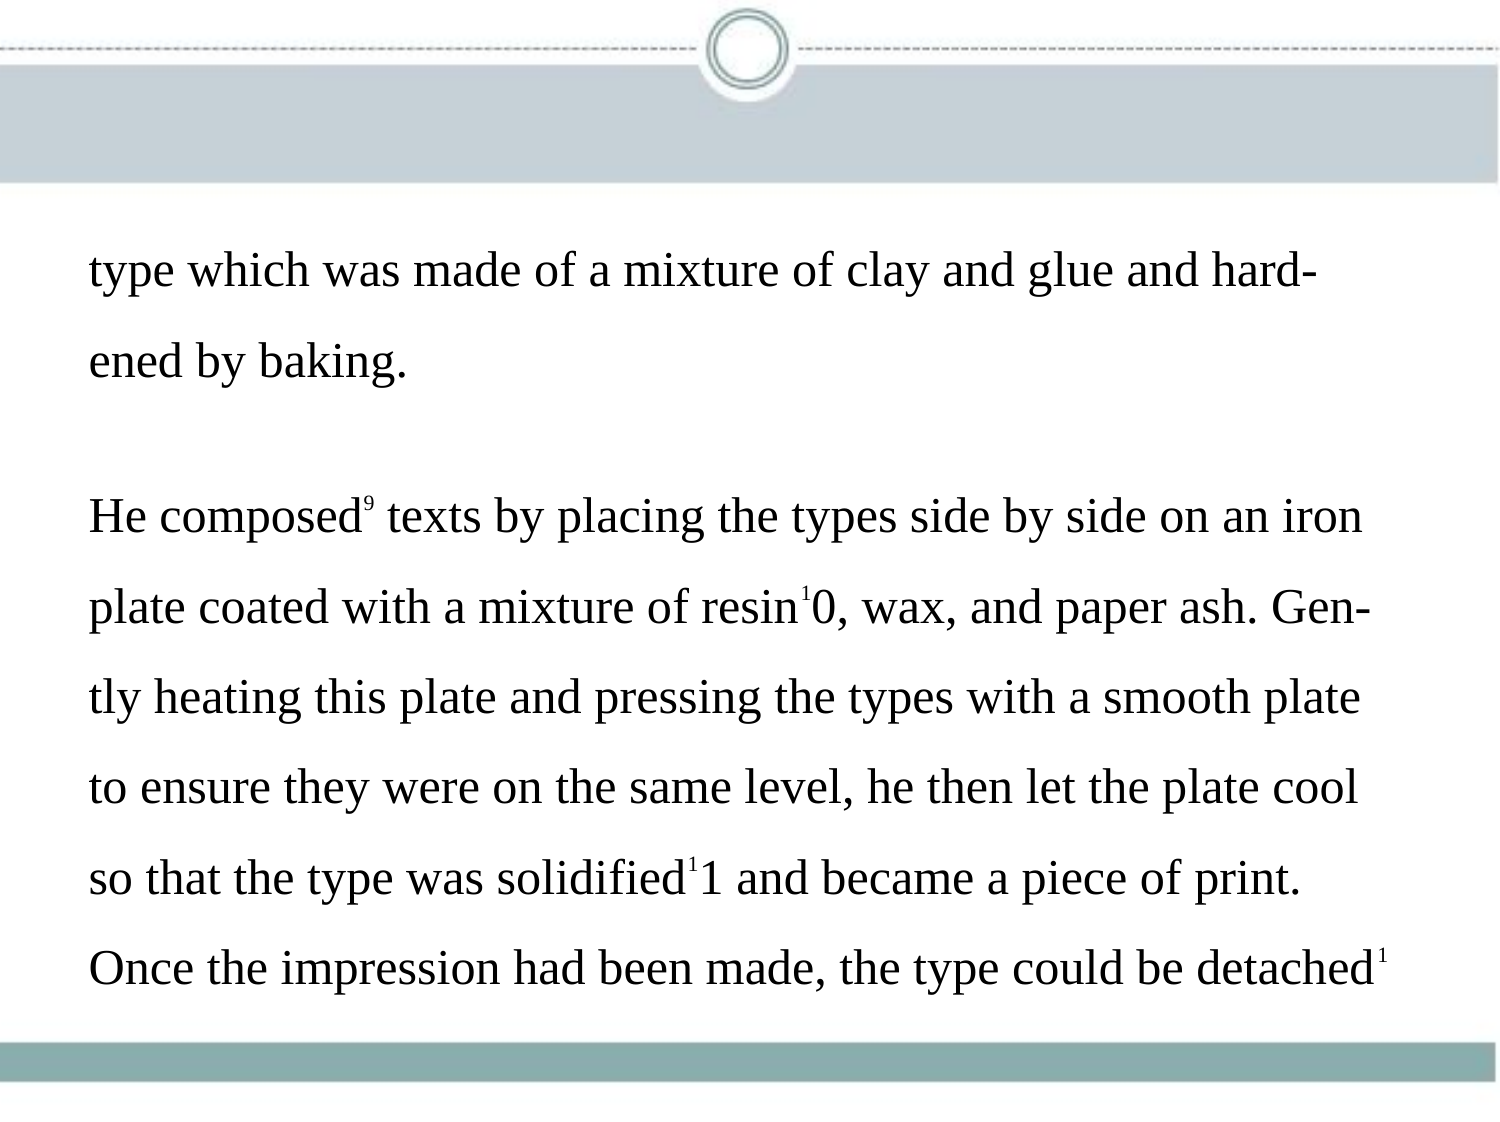

type which was made of a mixture of clay and glue and hard-
ened by baking.
He composed9 texts by placing the types side by side on an iron
plate coated with a mixture of resin10, wax, and paper ash. Gen-
tly heating this plate and pressing the types with a smooth plate
to ensure they were on the same level, he then let the plate cool
so that the type was solidified11 and became a piece of print.
Once the impression had been made, the type could be detached1